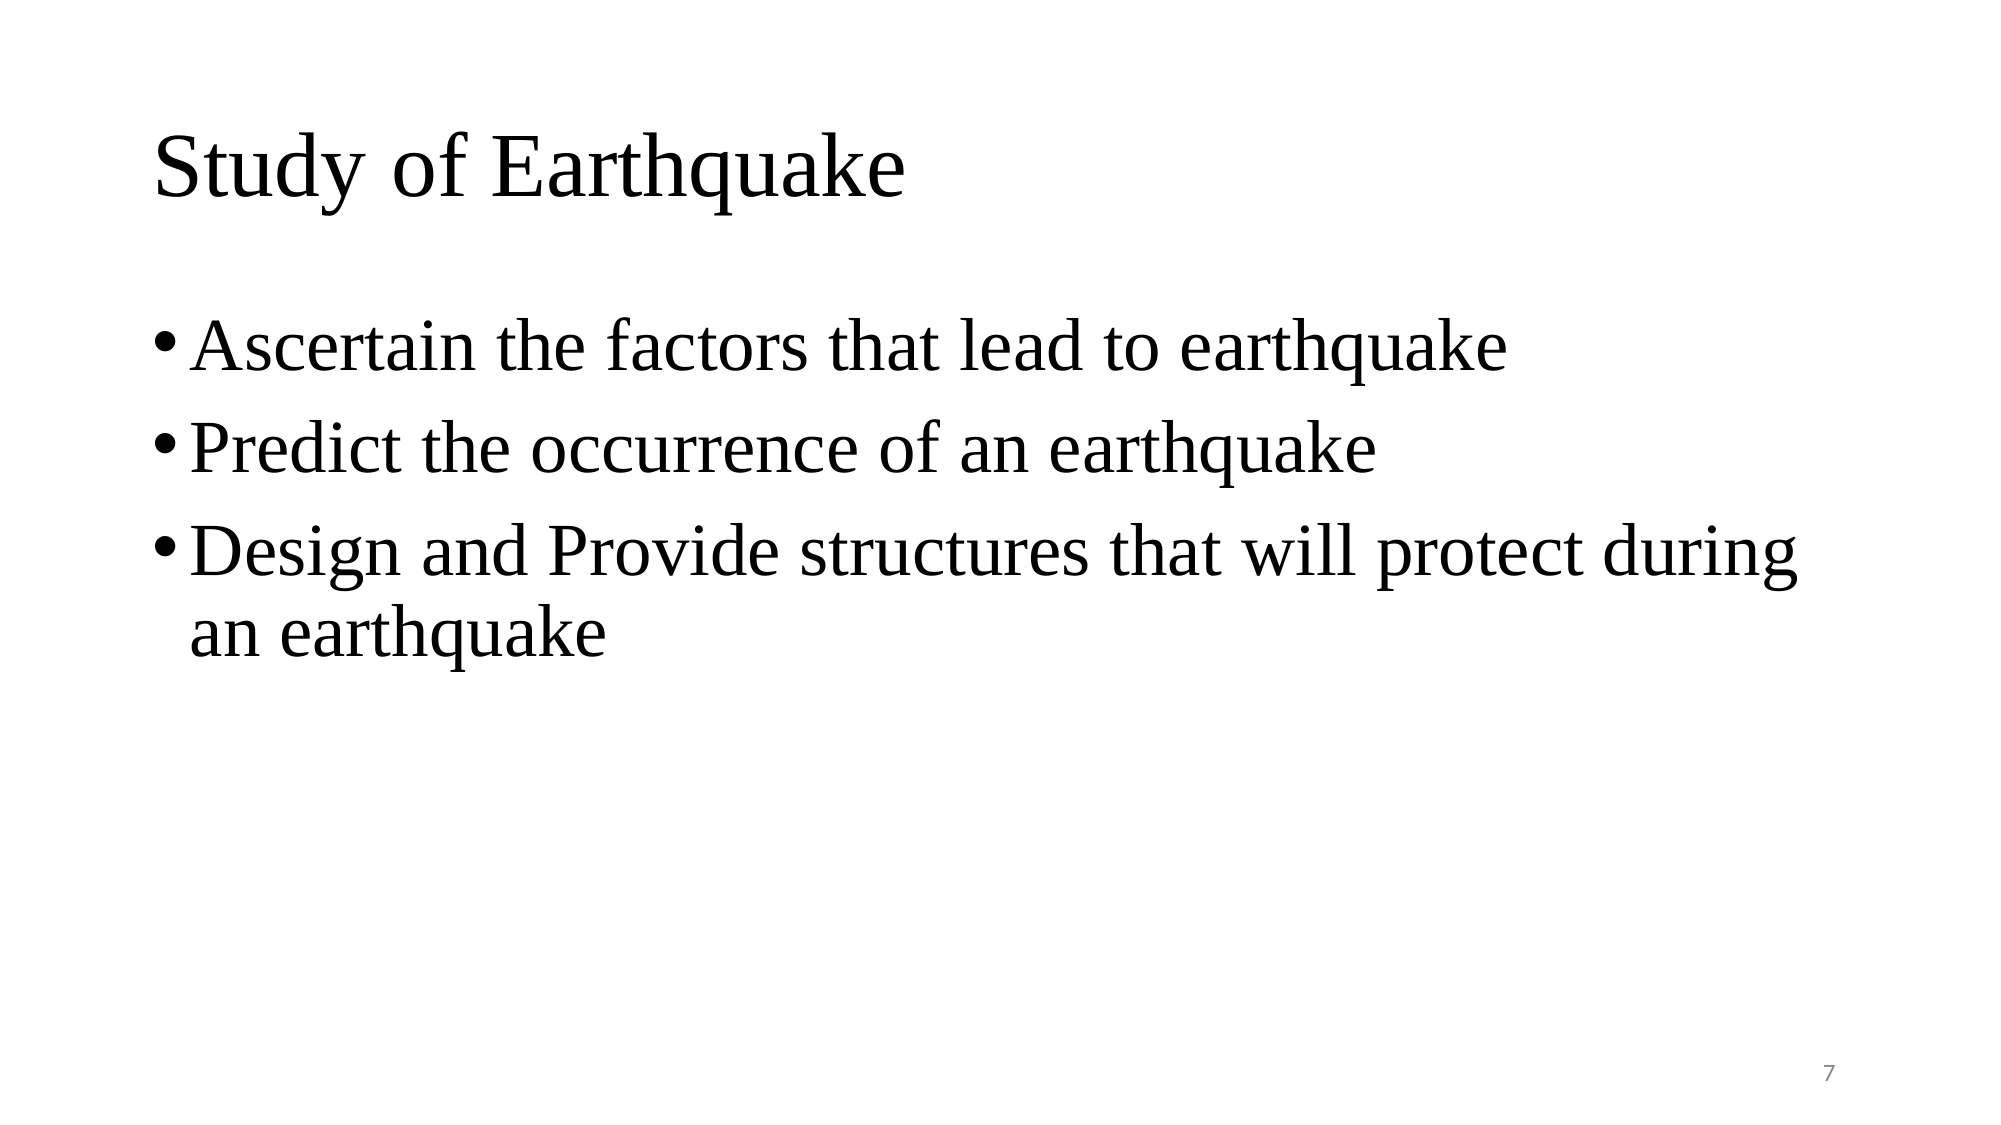

# Study	of	Earthquake
Ascertain the factors that lead to earthquake
Predict the occurrence of an earthquake
Design and Provide structures that will protect during  an earthquake
7